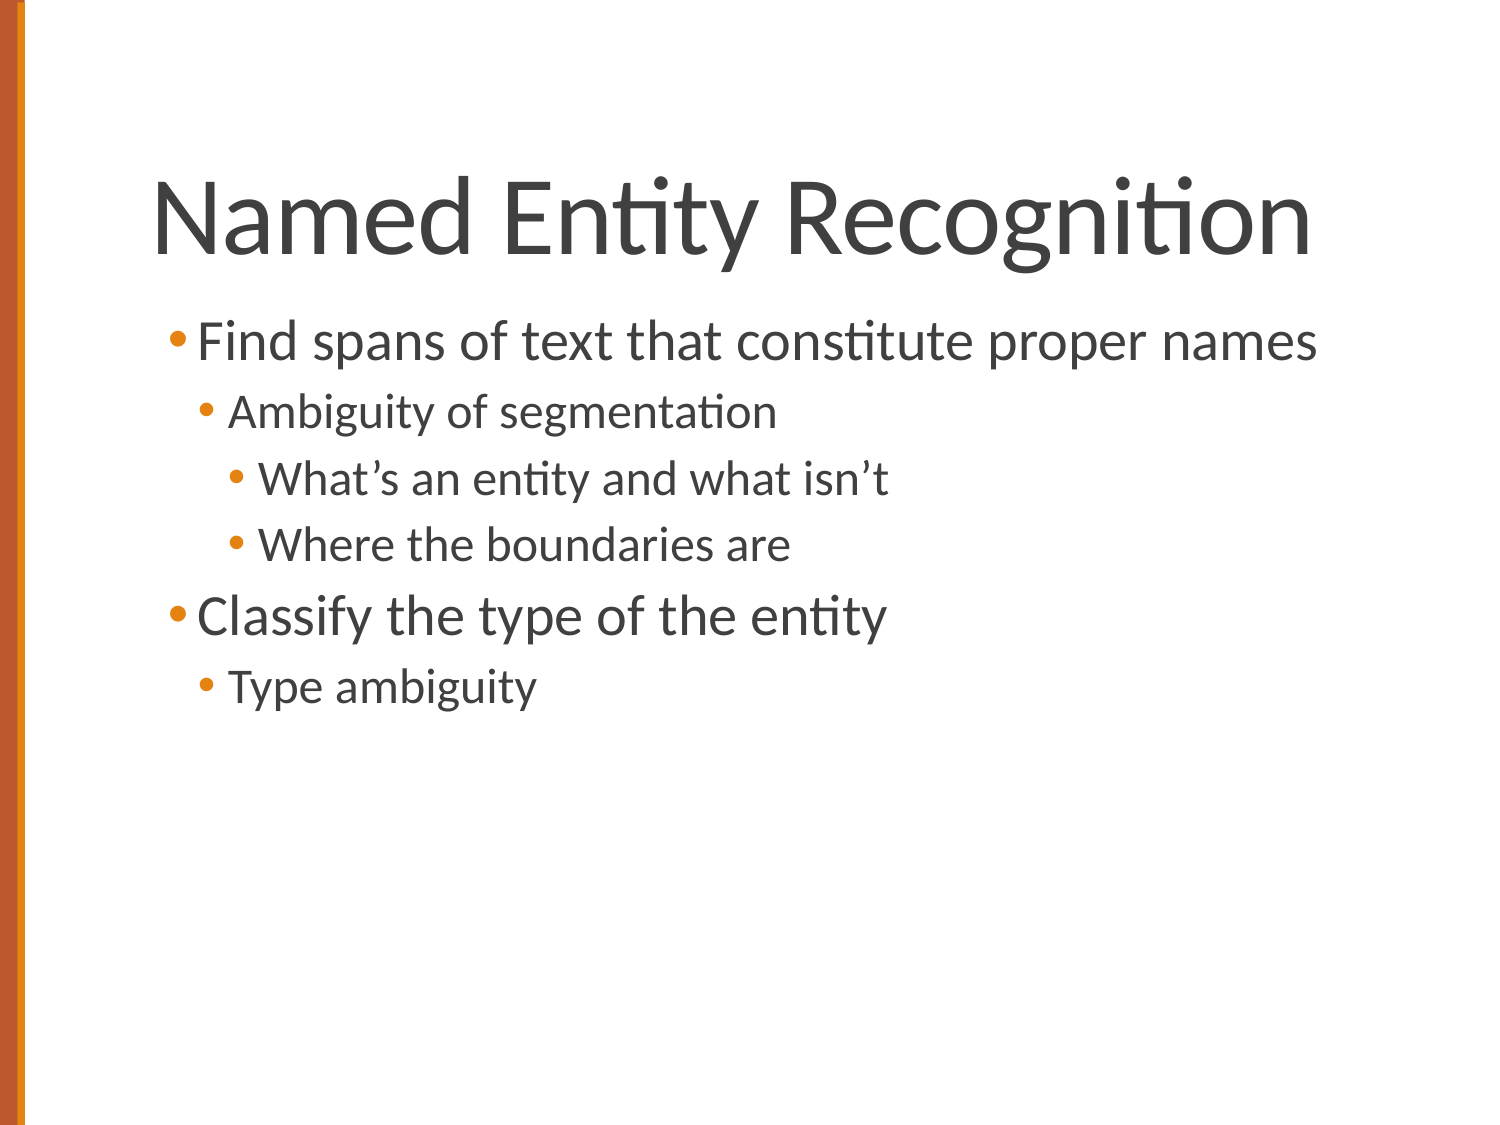

# Named Entity Recognition
Find spans of text that constitute proper names
Ambiguity of segmentation
What’s an entity and what isn’t
Where the boundaries are
Classify the type of the entity
Type ambiguity